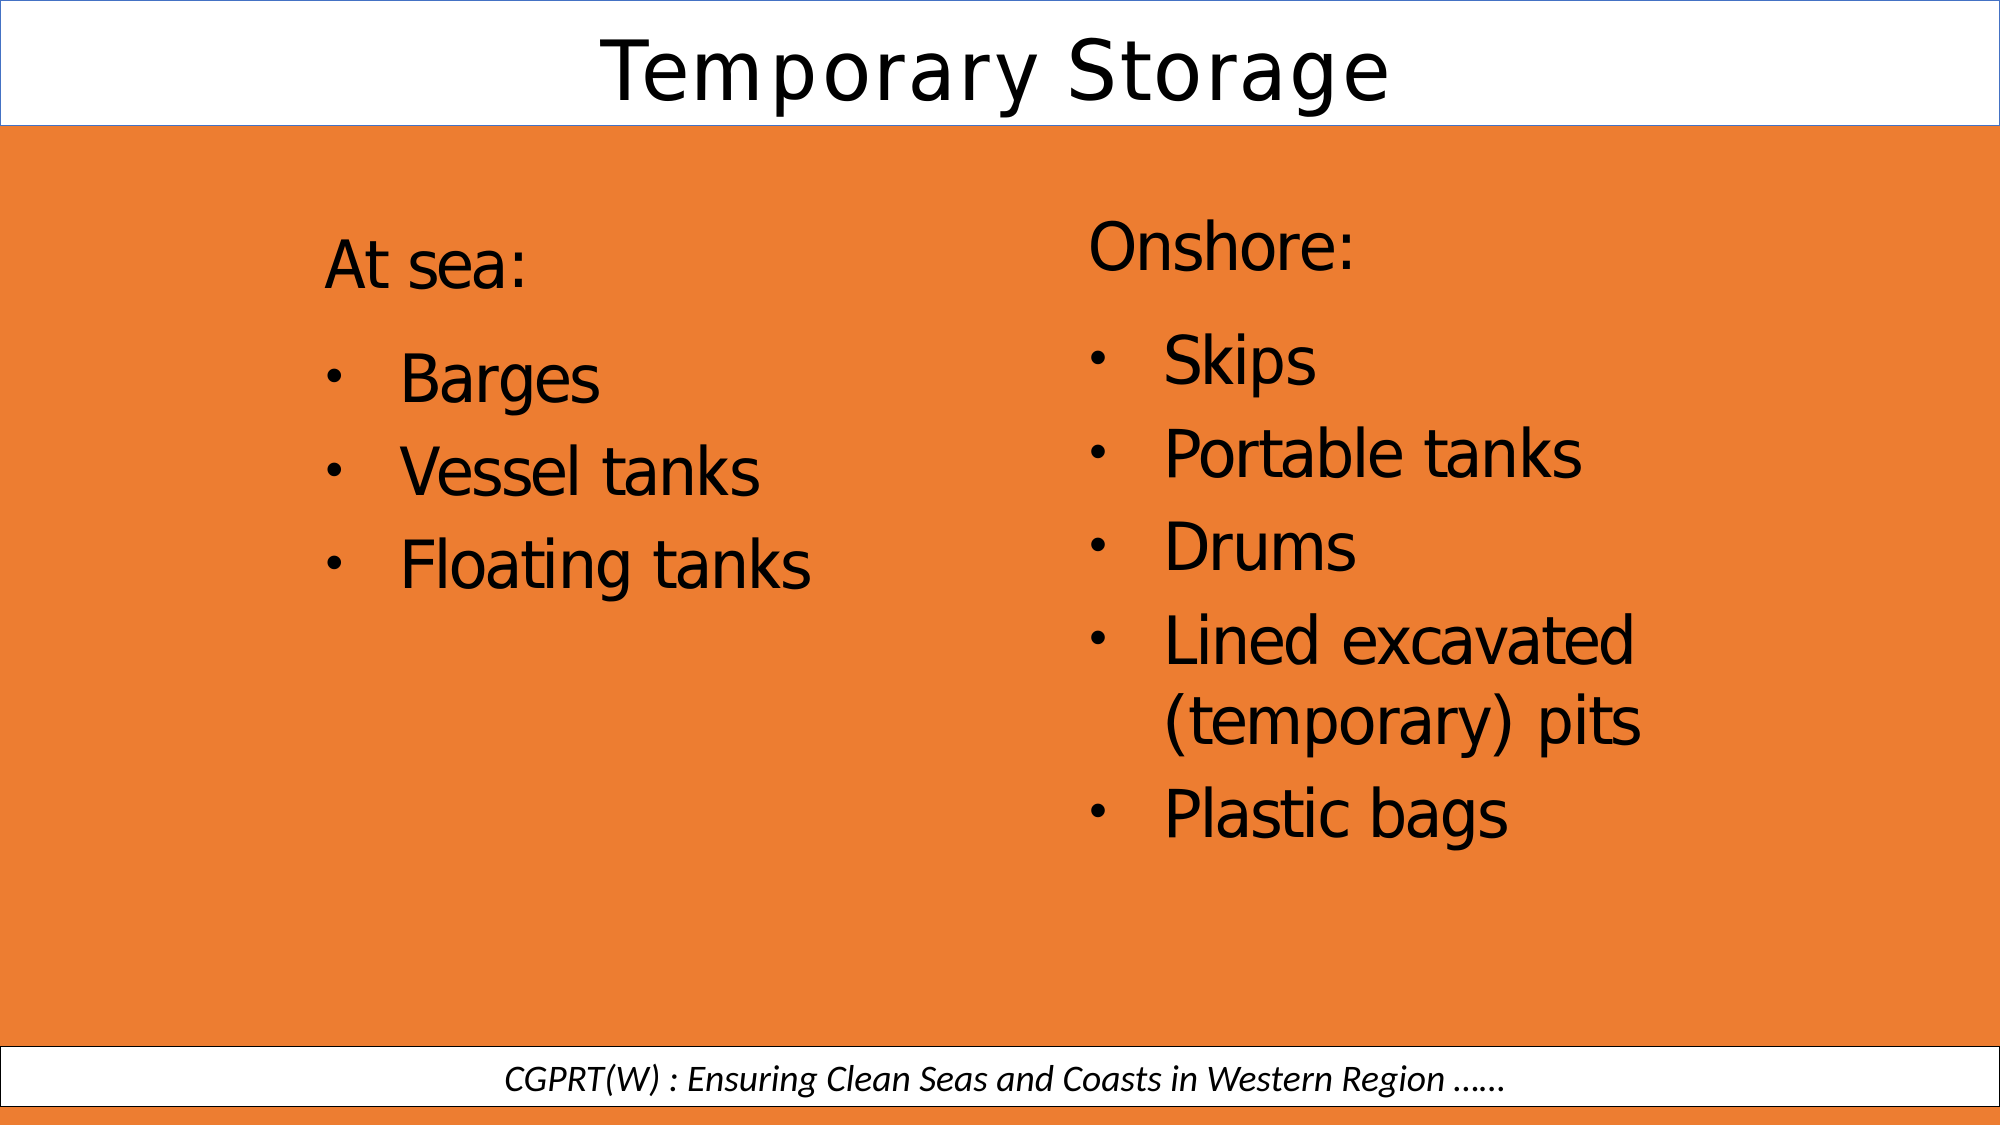

Temporary Storage
Onshore:
Skips
Portable tanks
Drums
Lined excavated (temporary) pits
Plastic bags
At sea:
Barges
Vessel tanks
Floating tanks
 CGPRT(W) : Ensuring Clean Seas and Coasts in Western Region ……